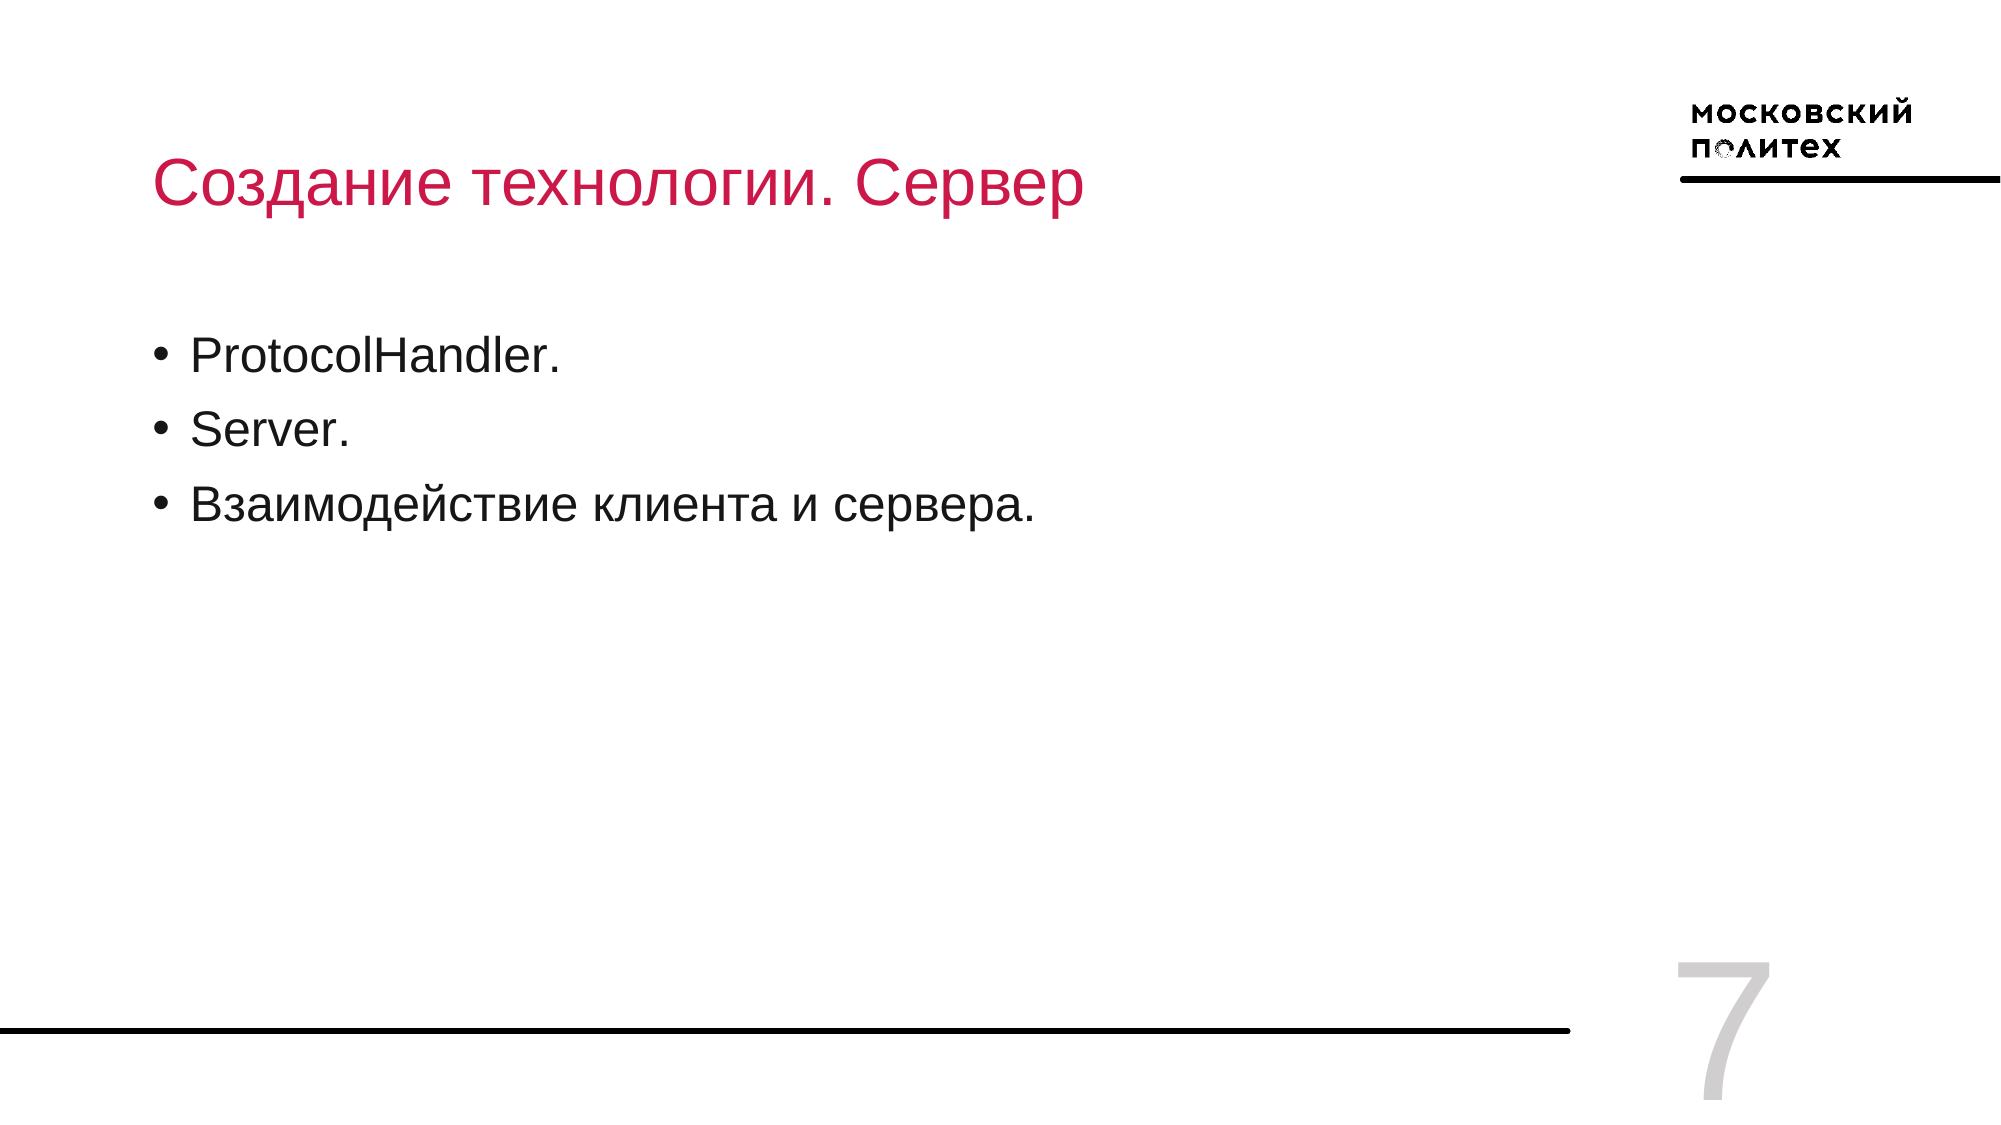

# Создание технологии. Сервер
ProtocolHandler.
Server.
Взаимодействие клиента и сервера.

7